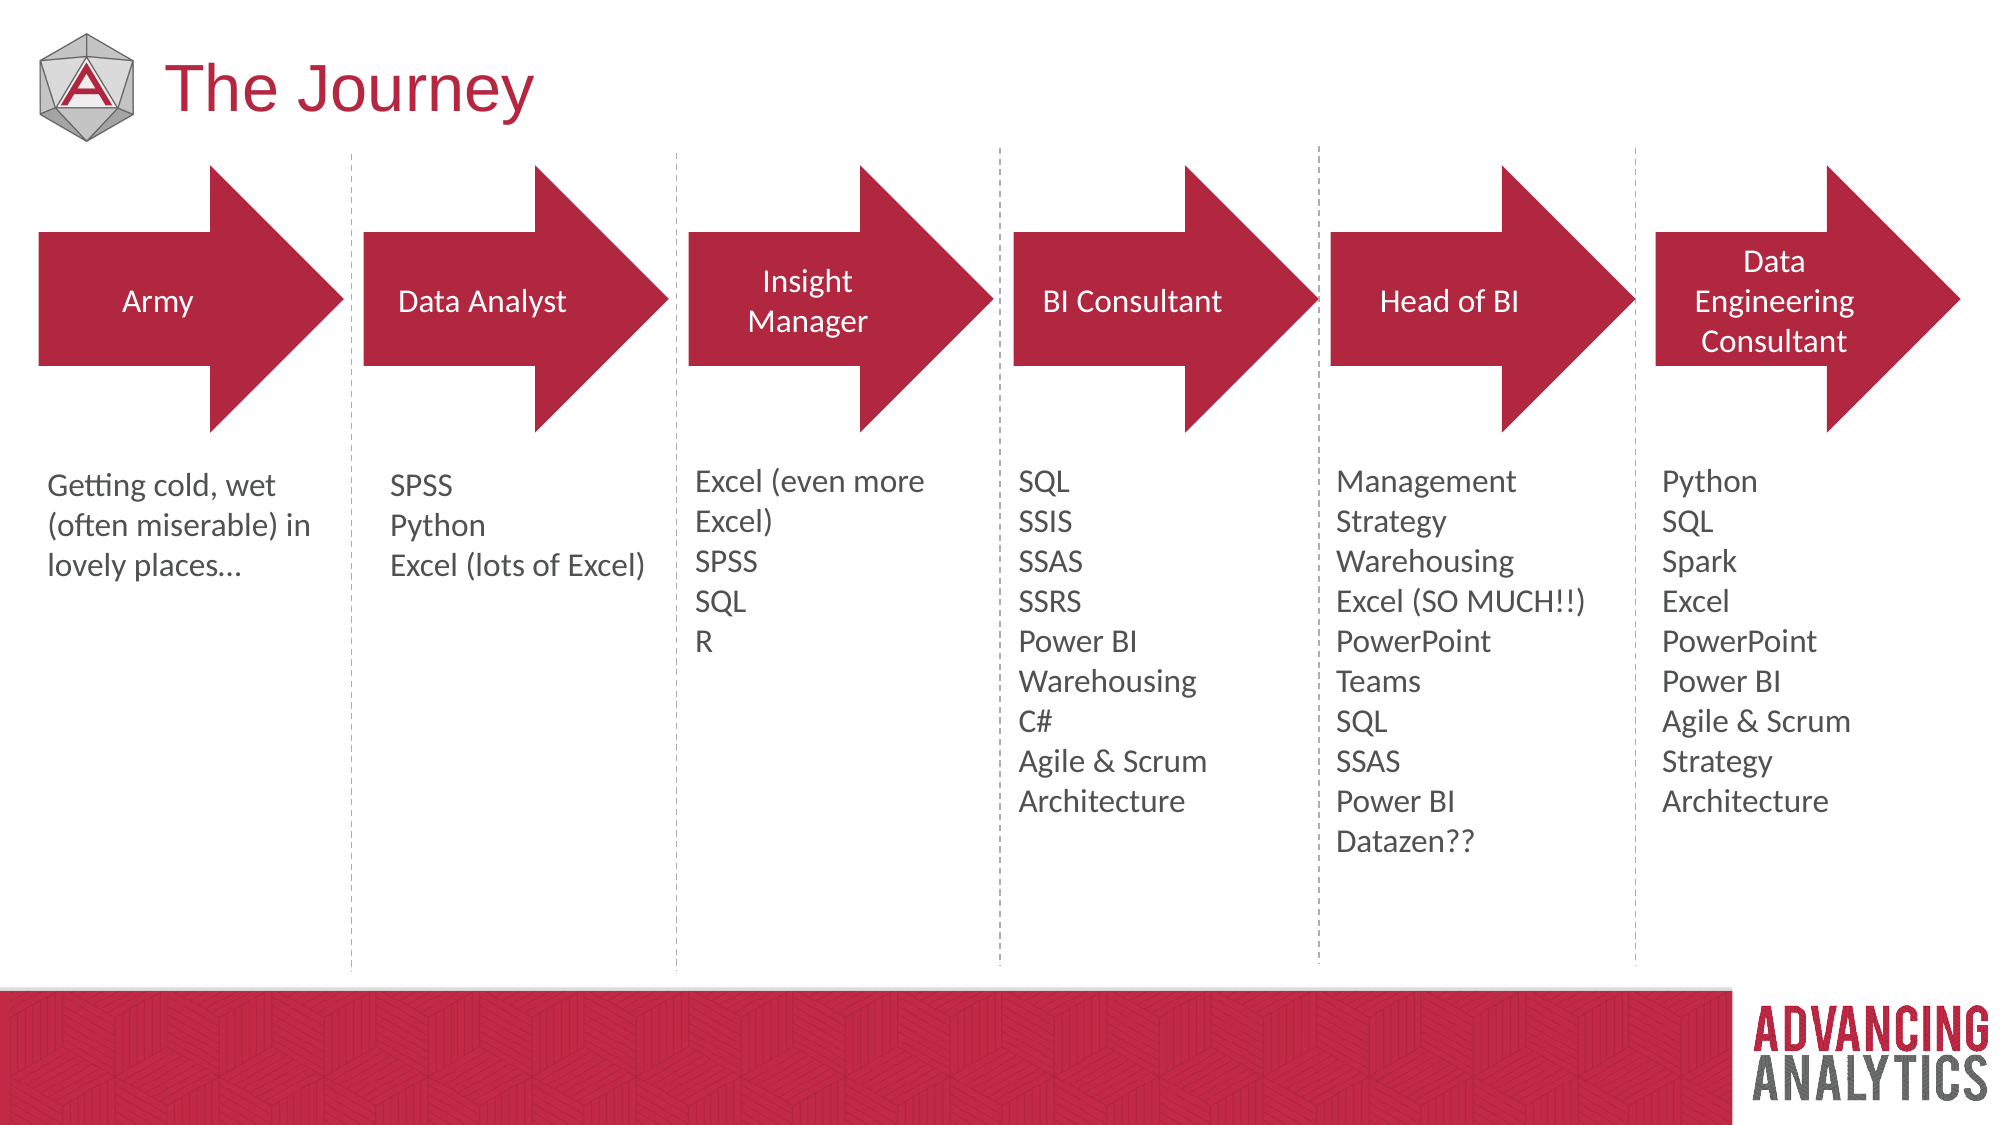

# The Journey
BI Consultant
Head of BI
Data Engineering Consultant
Army
Data Analyst
Insight Manager

Excel (even more Excel)
SPSS
SQL
R
SQL
SSIS
SSAS
SSRS
Power BI
Warehousing
C#
Agile & Scrum
Architecture
Management
Strategy
Warehousing
Excel (SO MUCH!!)
PowerPoint
Teams
SQL
SSAS
Power BI
Datazen??

Python
SQL
Spark
Excel
PowerPoint
Power BI
Agile & Scrum
Strategy
Architecture

Getting cold, wet (often miserable) in lovely places…
SPSS
Python
Excel (lots of Excel)